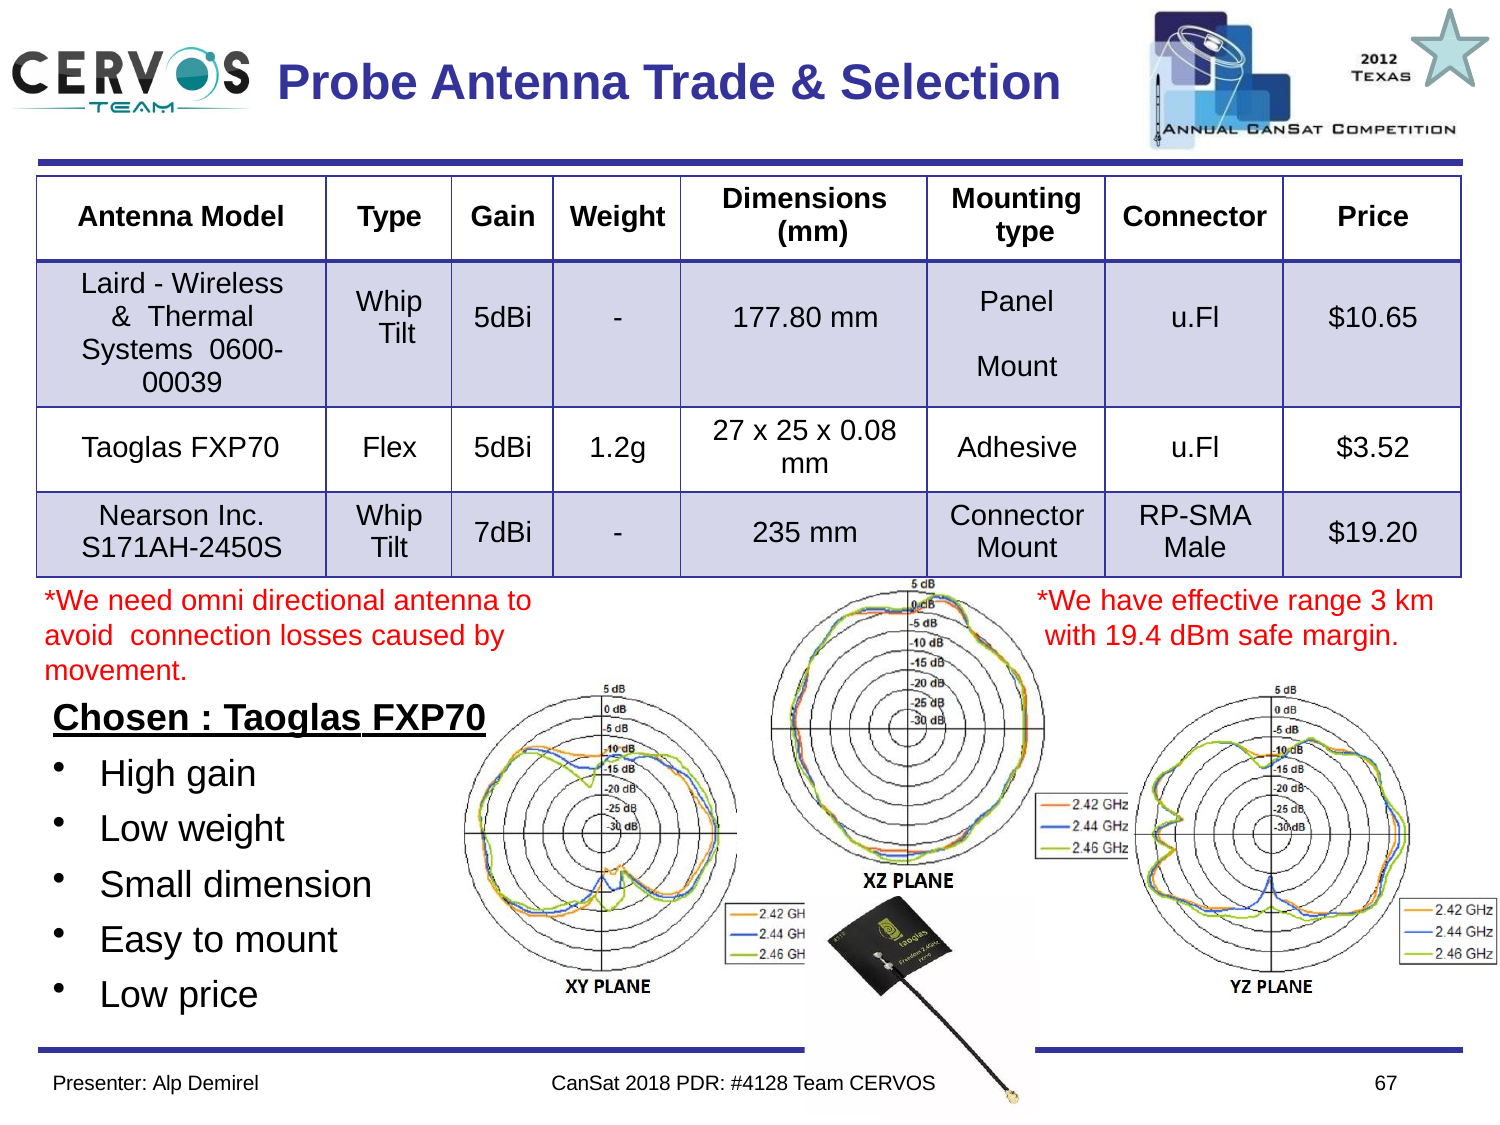

Team Logo
Here
(If You Want)

# Probe Antenna Trade & Selection

| Antenna Model | Type | Gain | Weight | Dimensions (mm) | Mounting type | Connector | Price |
| --- | --- | --- | --- | --- | --- | --- | --- |
| Laird - Wireless & Thermal Systems 0600-00039 | Whip Tilt | 5dBi | - | 177.80 mm | Panel Mount | u.Fl | $10.65 |
| Taoglas FXP70 | Flex | 5dBi | 1.2g | 27 x 25 x 0.08 mm | Adhesive | u.Fl | $3.52 |
| Nearson Inc. S171AH-2450S | Whip Tilt | 7dBi | - | 235 mm | Connector Mount | RP-SMA Male | $19.20 |

*We need omni directional antenna to avoid  connection losses caused by movement.
*We have effective range 3 km  with 19.4 dBm safe margin.

Chosen : Taoglas FXP70
High gain
Low weight
Small dimension
Easy to mount
Low price

67
Presenter: Alp Demirel
CanSat 2018 PDR: #4128 Team CERVOS